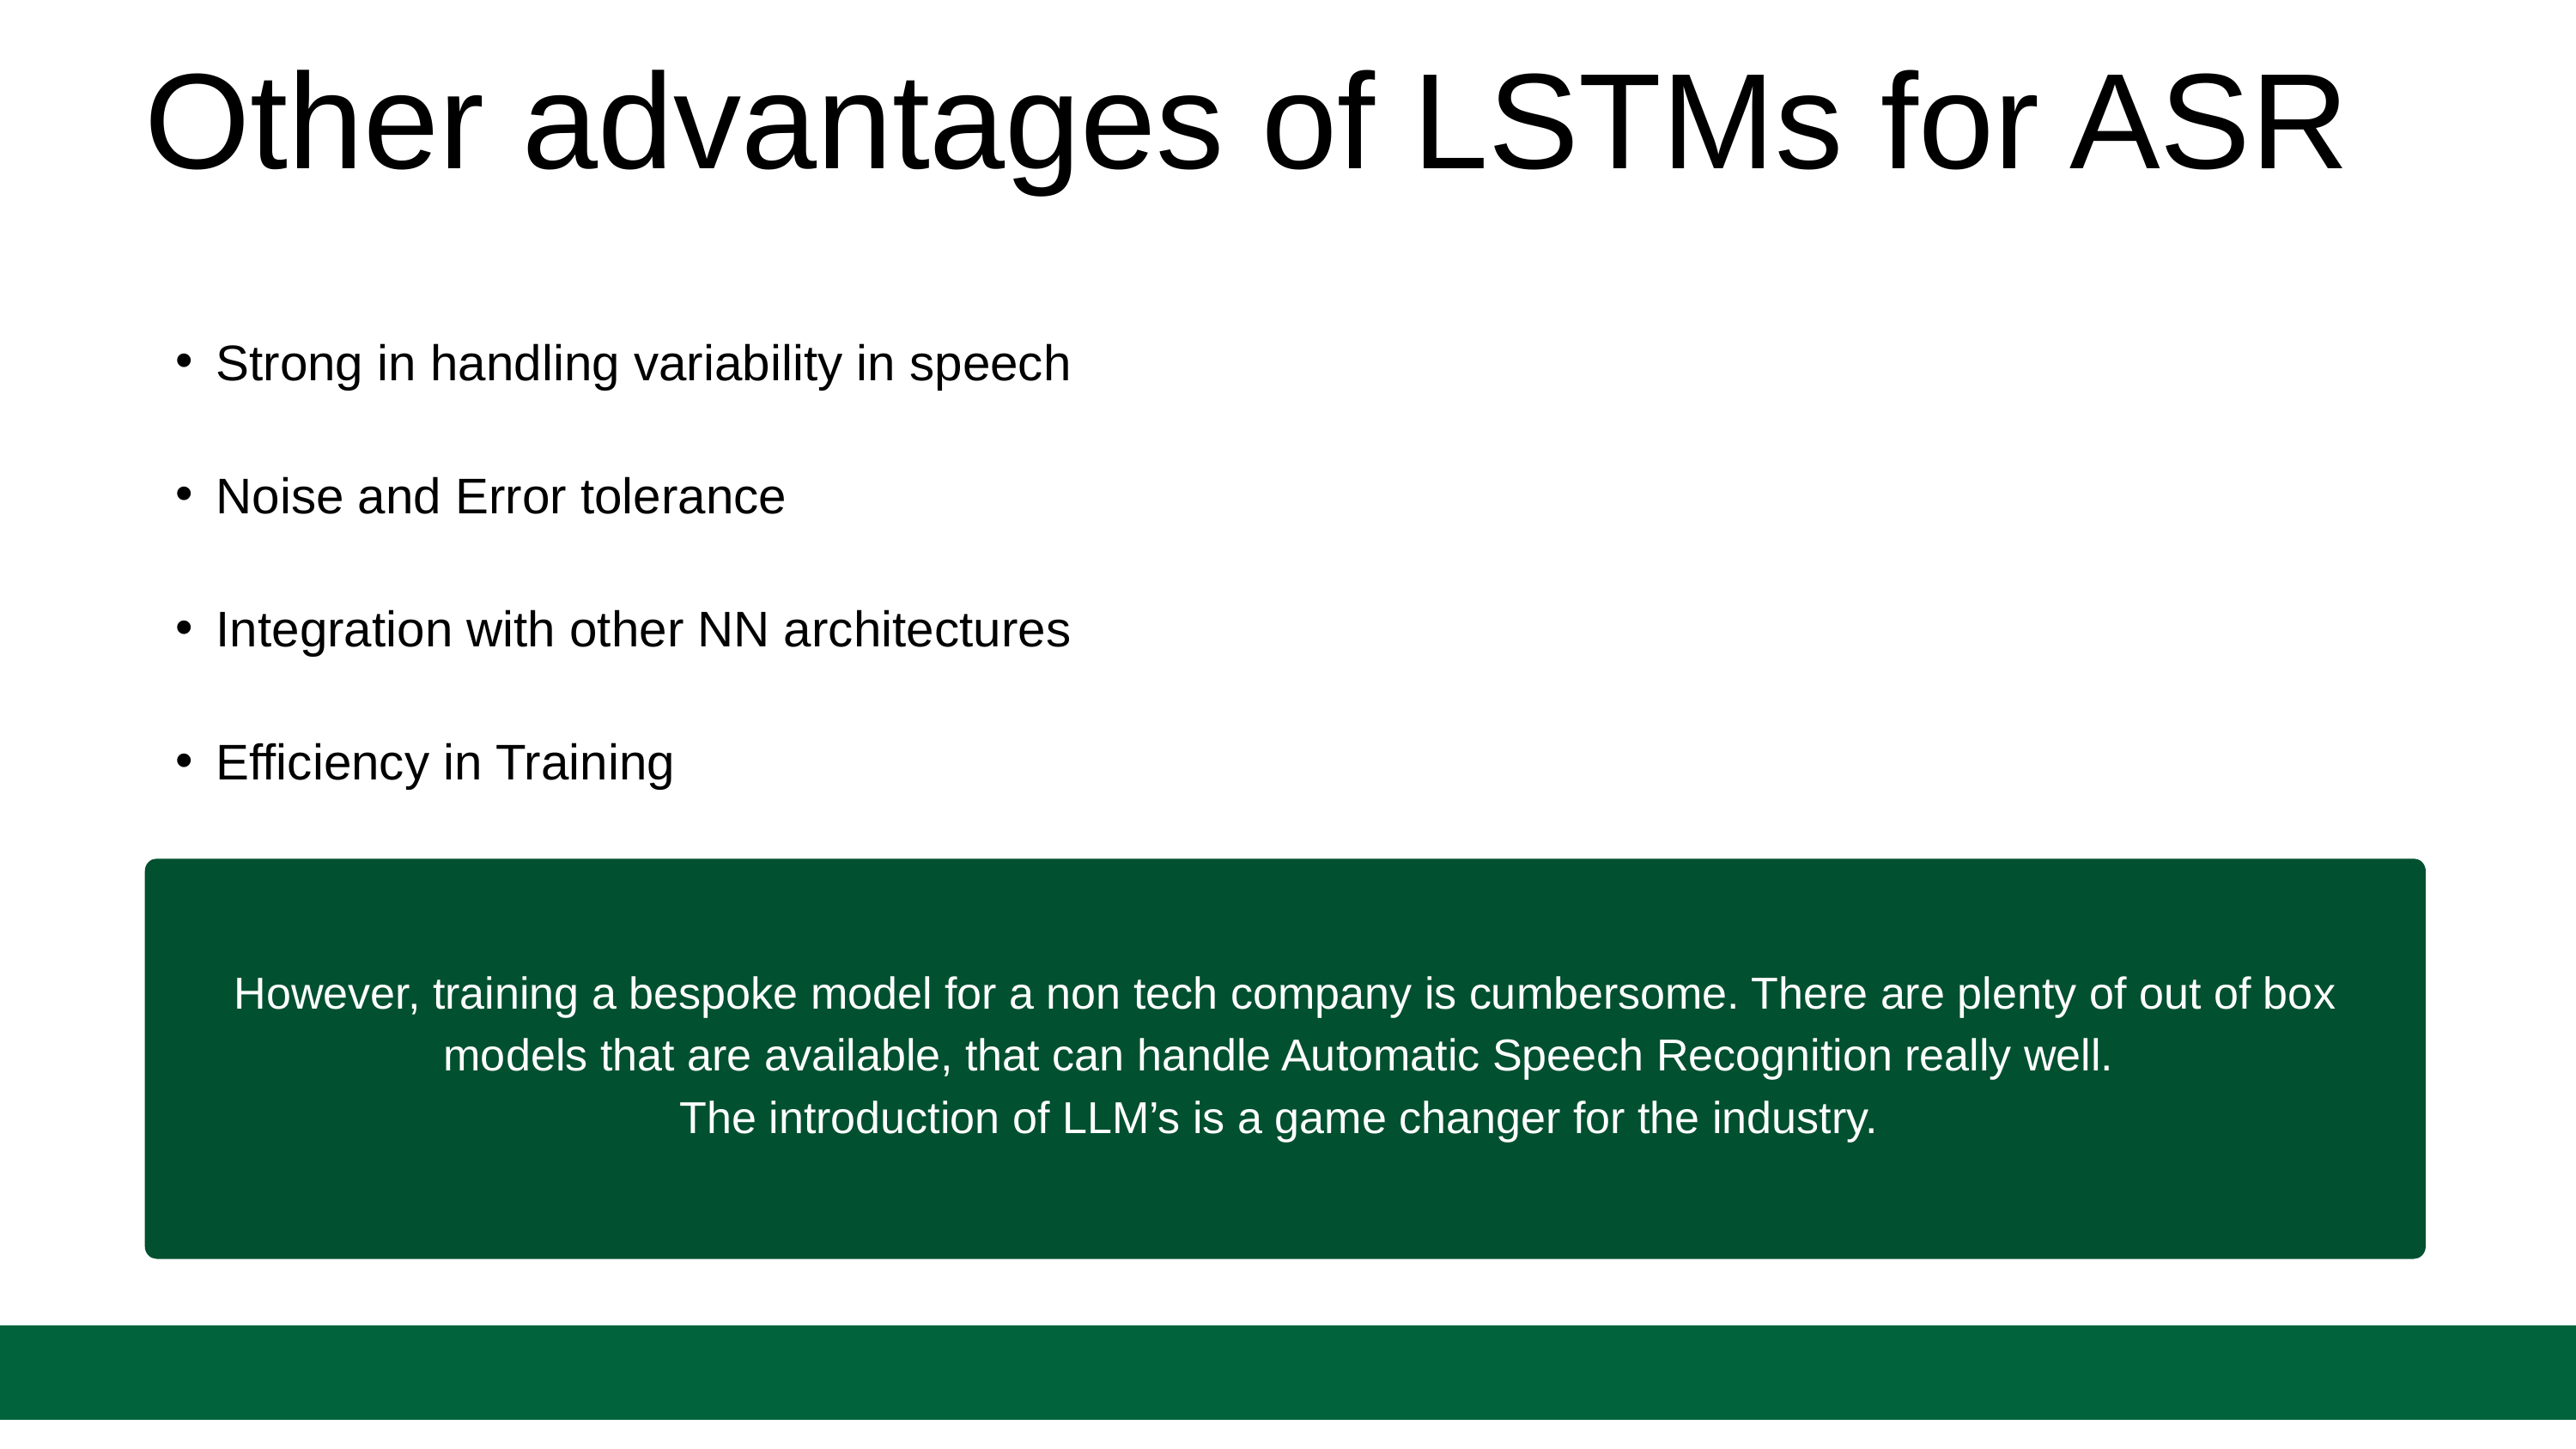

Other advantages of LSTMs for ASR
Strong in handling variability in speech

Noise and Error tolerance

Integration with other NN architectures

Efficiency in Training

However, training a bespoke model for a non tech company is cumbersome. There are plenty of out of box models that are available, that can handle Automatic Speech Recognition really well.
The introduction of LLM’s is a game changer for the industry.